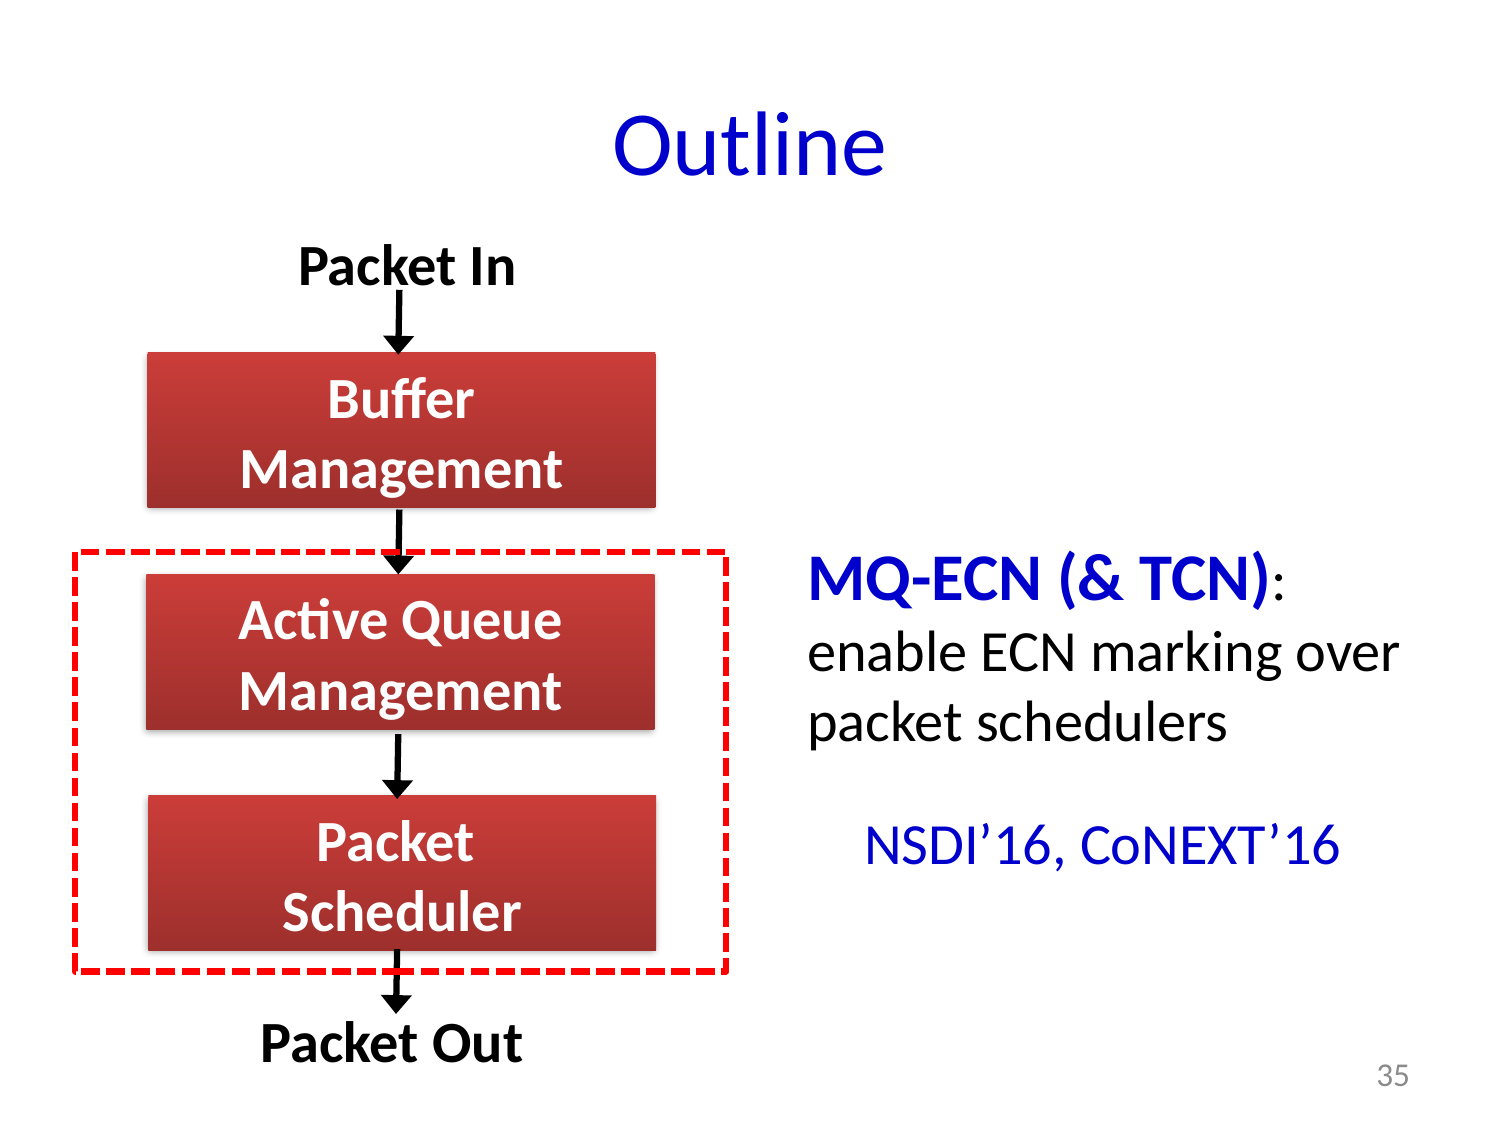

# Outline
Packet In
Buffer Management
MQ-ECN (& TCN): enable ECN marking over packet schedulers

Active Queue Management
Packet
Scheduler
NSDI’16, CoNEXT’16
Packet Out
35